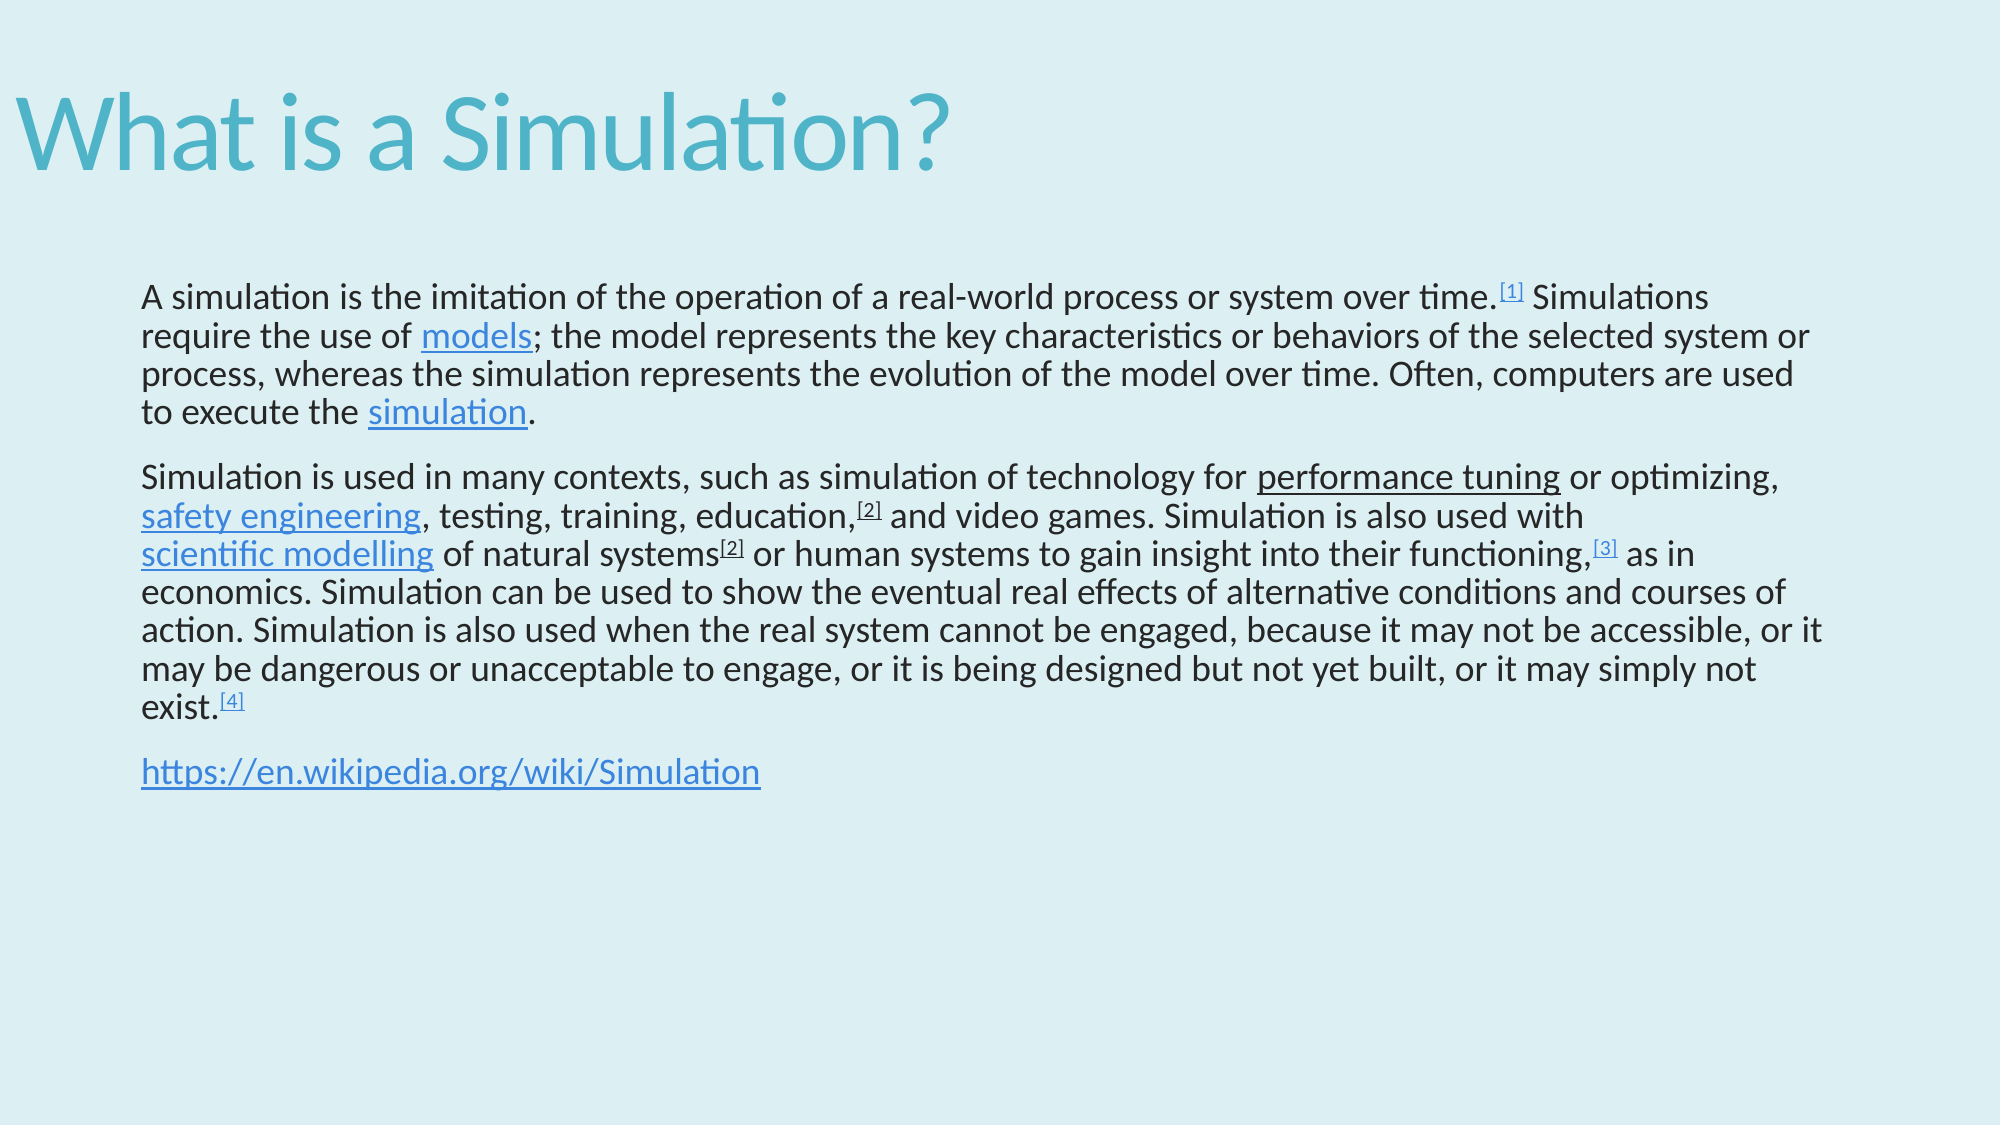

# What is a Simulation?
A simulation is the imitation of the operation of a real-world process or system over time.[1] Simulations require the use of models; the model represents the key characteristics or behaviors of the selected system or process, whereas the simulation represents the evolution of the model over time. Often, computers are used to execute the simulation.
Simulation is used in many contexts, such as simulation of technology for performance tuning or optimizing, safety engineering, testing, training, education,[2] and video games. Simulation is also used with scientific modelling of natural systems[2] or human systems to gain insight into their functioning,[3] as in economics. Simulation can be used to show the eventual real effects of alternative conditions and courses of action. Simulation is also used when the real system cannot be engaged, because it may not be accessible, or it may be dangerous or unacceptable to engage, or it is being designed but not yet built, or it may simply not exist.[4]
https://en.wikipedia.org/wiki/Simulation